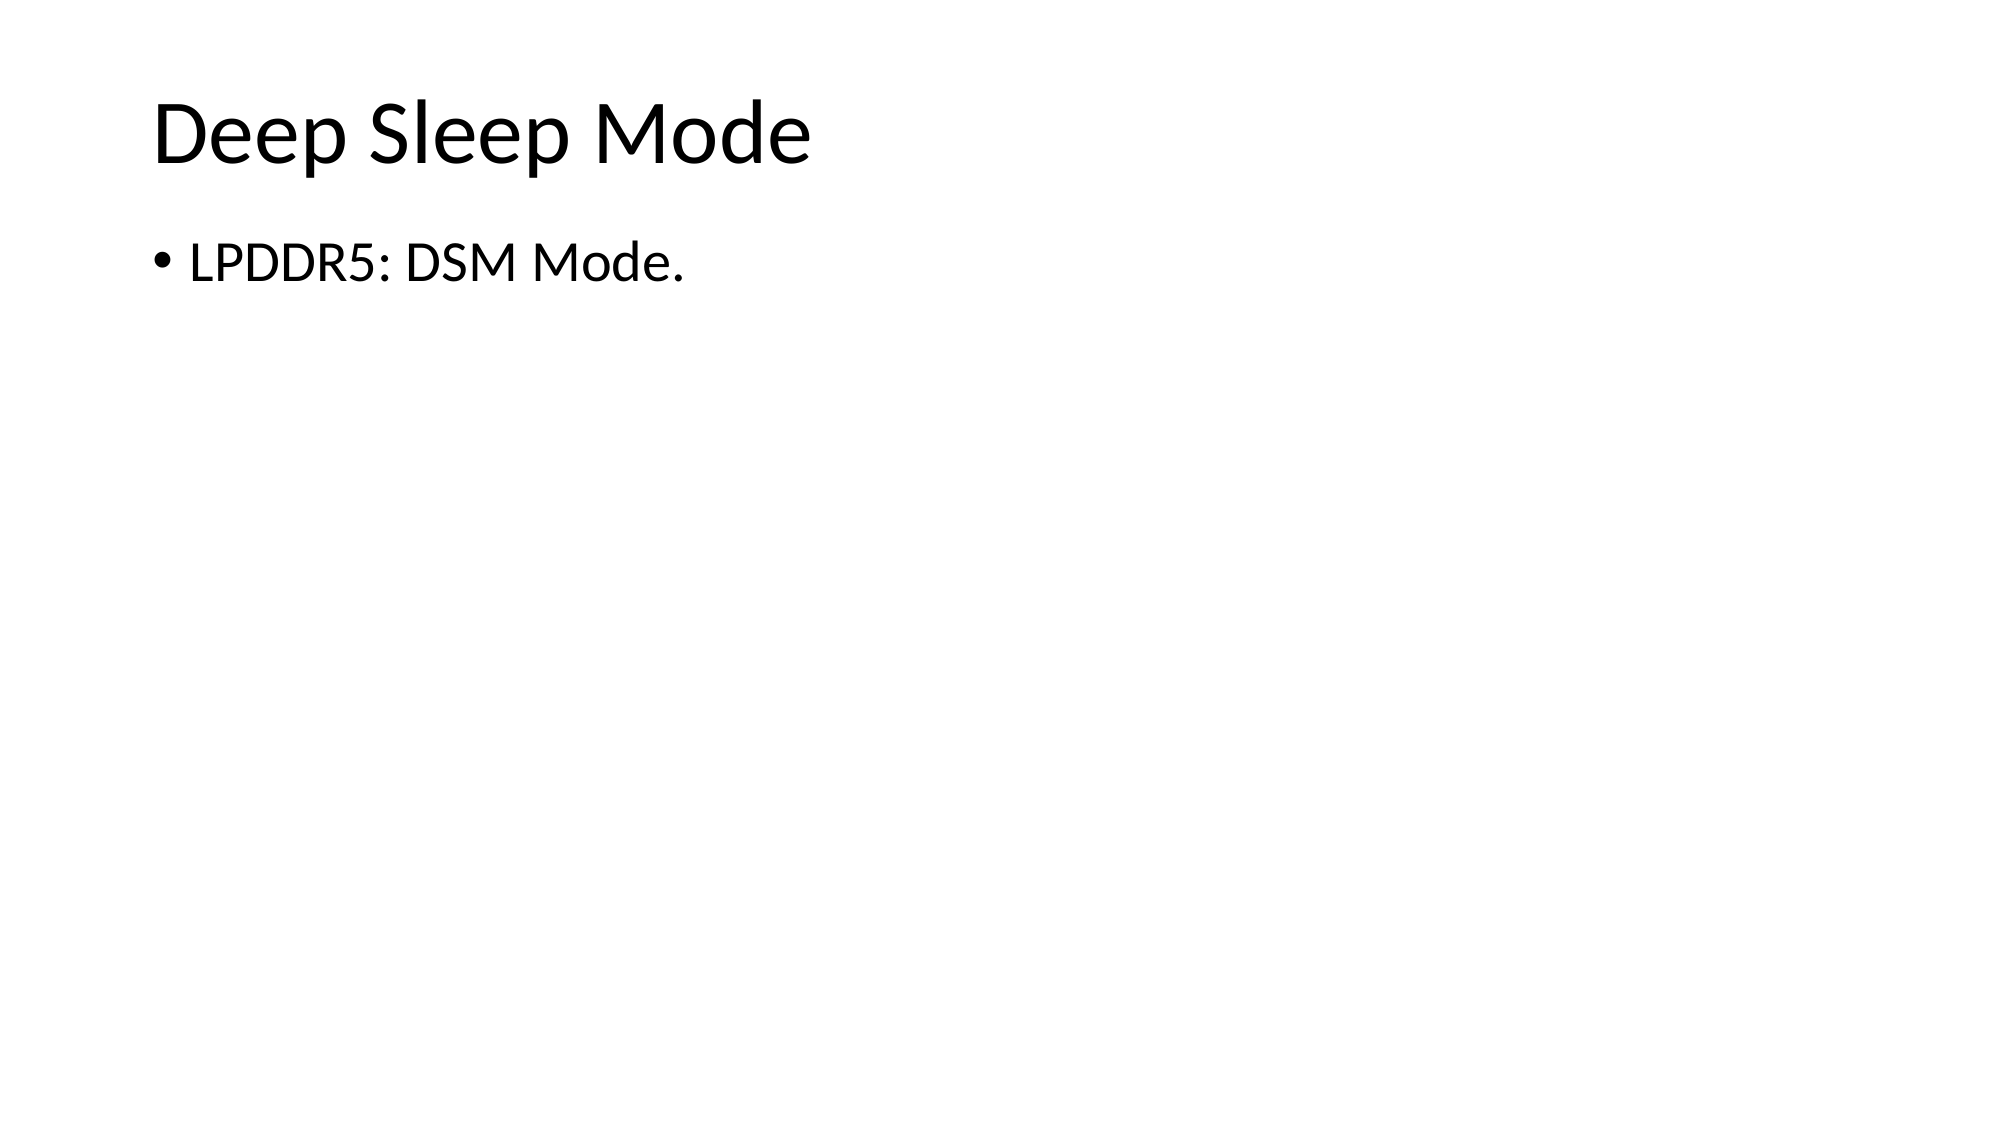

# Deep Sleep Mode
LPDDR5: DSM Mode.